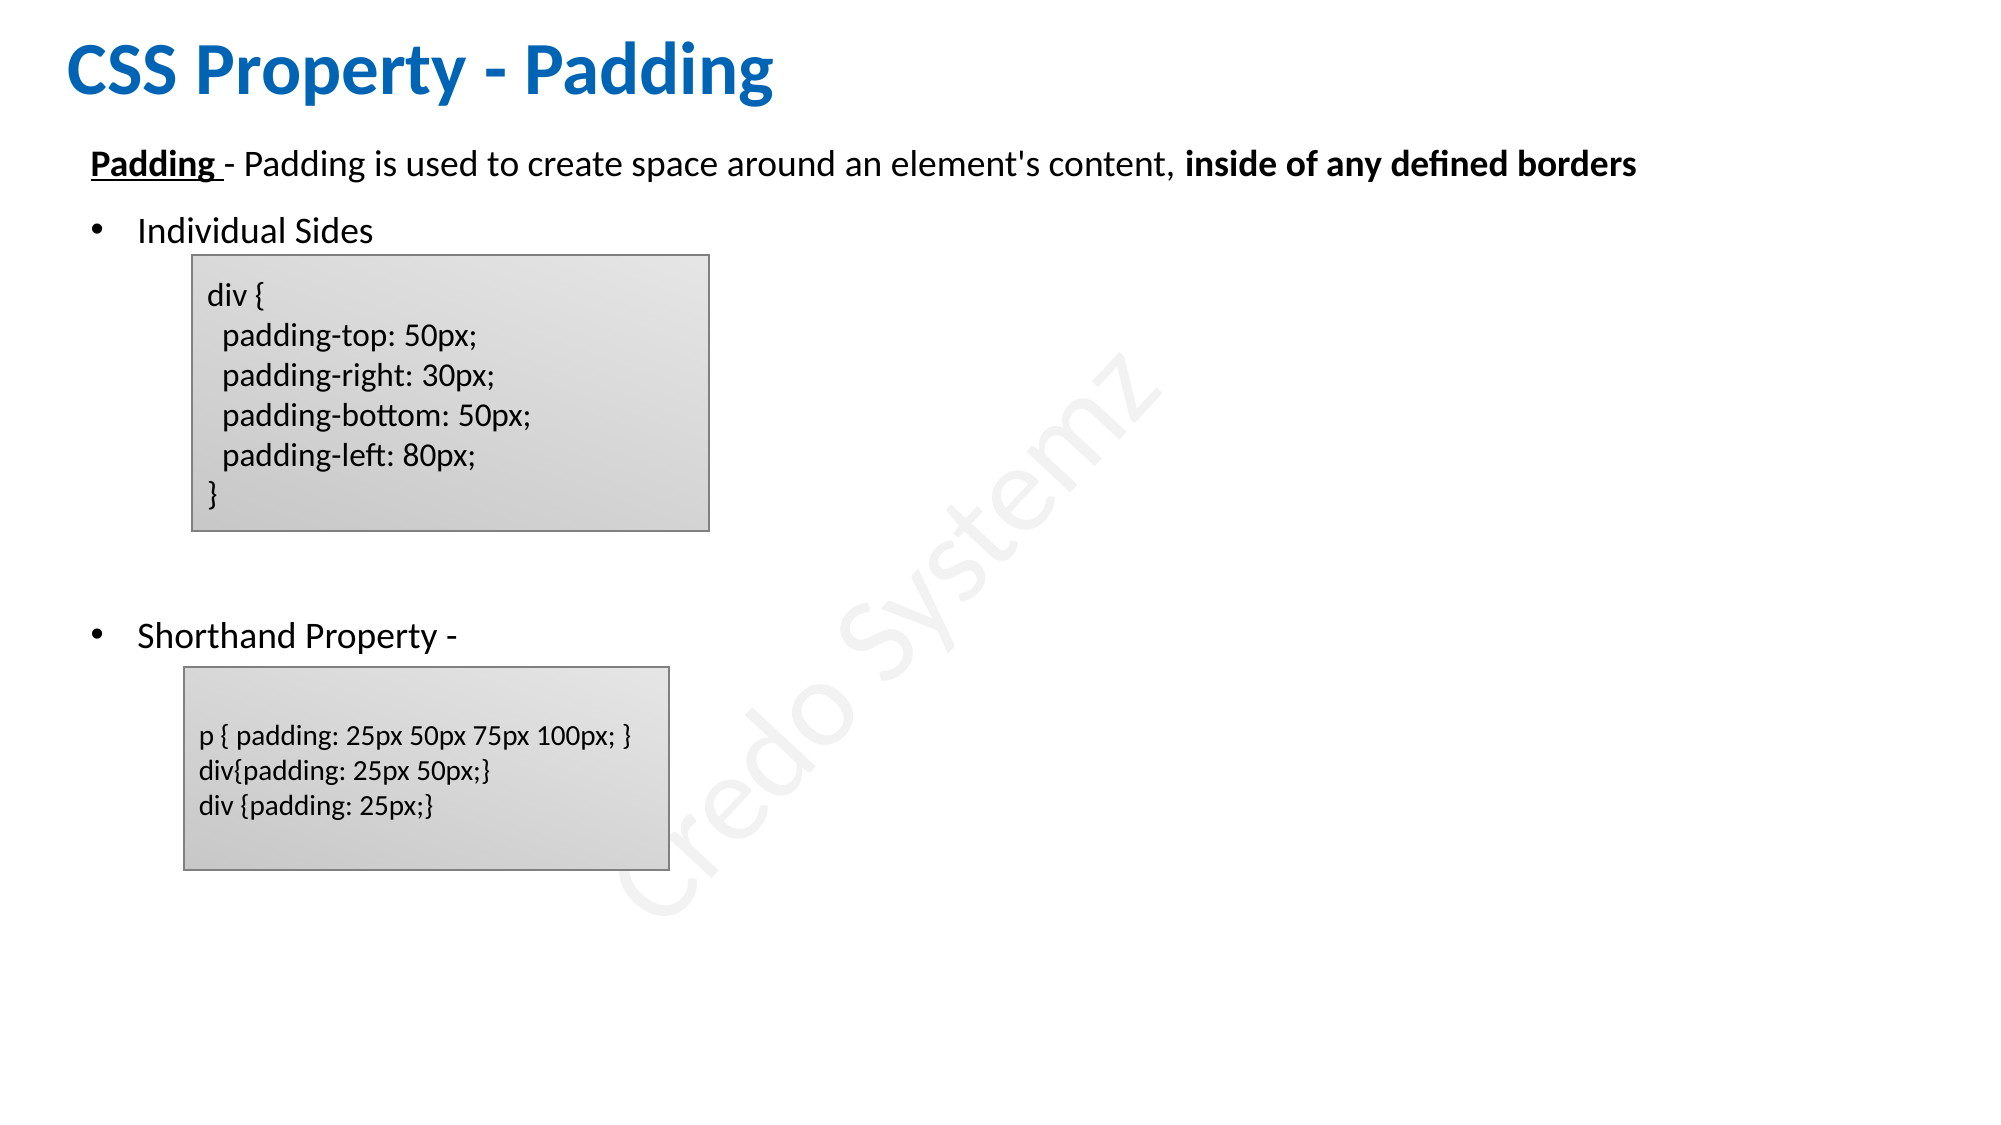

CSS Property - Padding
Padding - Padding is used to create space around an element's content, inside of any defined borders
Individual Sides

Shorthand Property -

div {
  padding-top: 50px;
  padding-right: 30px;
  padding-bottom: 50px;
  padding-left: 80px;
}
p { padding: 25px 50px 75px 100px; }
div{padding: 25px 50px;}
div {padding: 25px;}